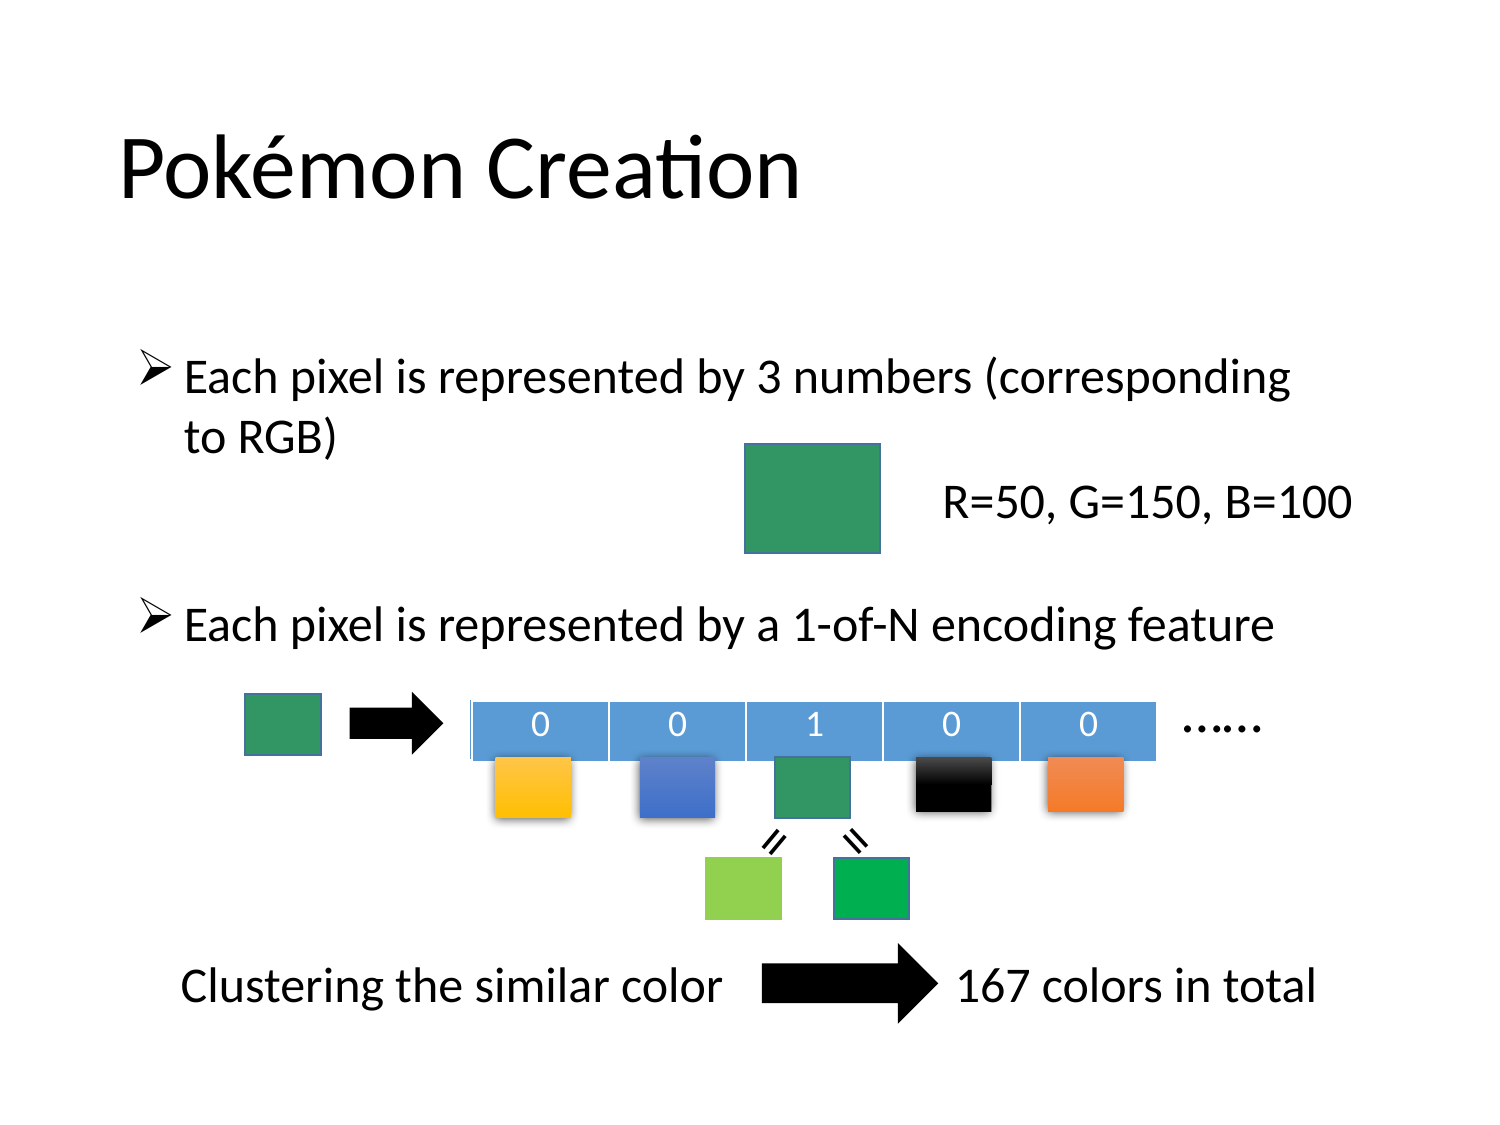

# Pokémon Creation
Each pixel is represented by 3 numbers (corresponding to RGB)

R=50, G=150, B=100
Each pixel is represented by a 1-of-N encoding feature
……

|  |  |  |  |  |
| --- | --- | --- | --- | --- |
| 0 | 0 | 1 | 0 | 0 |
| --- | --- | --- | --- | --- |

=
=

167 colors in total
Clustering the similar color